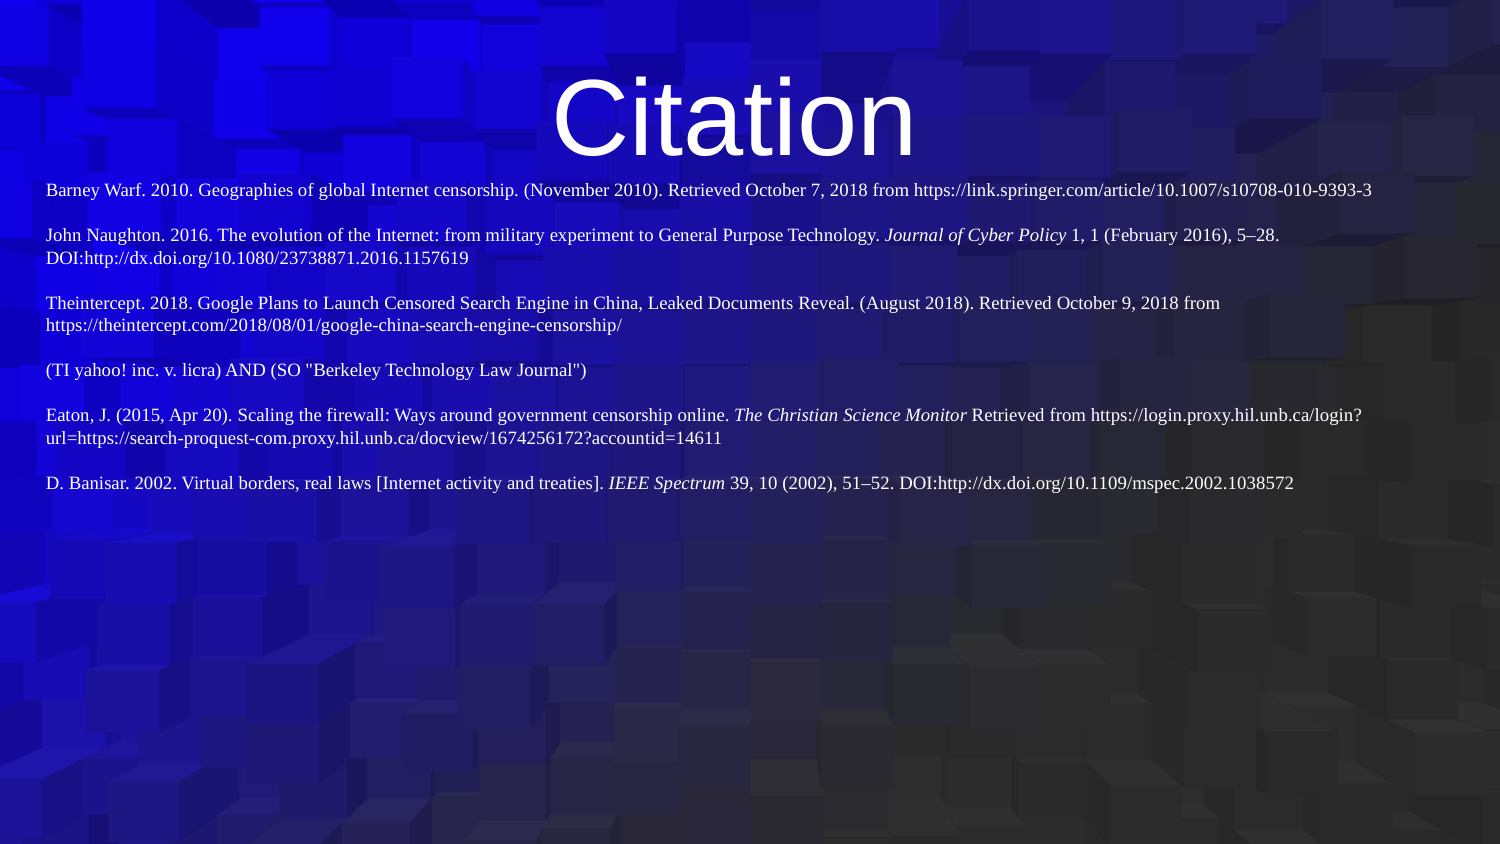

# Citation
Barney Warf. 2010. Geographies of global Internet censorship. (November 2010). Retrieved October 7, 2018 from https://link.springer.com/article/10.1007/s10708-010-9393-3

John Naughton. 2016. The evolution of the Internet: from military experiment to General Purpose Technology. Journal of Cyber Policy 1, 1 (February 2016), 5–28. DOI:http://dx.doi.org/10.1080/23738871.2016.1157619

Theintercept. 2018. Google Plans to Launch Censored Search Engine in China, Leaked Documents Reveal. (August 2018). Retrieved October 9, 2018 from https://theintercept.com/2018/08/01/google-china-search-engine-censorship/

(TI yahoo! inc. v. licra) AND (SO "Berkeley Technology Law Journal")

Eaton, J. (2015, Apr 20). Scaling the firewall: Ways around government censorship online. The Christian Science Monitor Retrieved from https://login.proxy.hil.unb.ca/login?url=https://search-proquest-com.proxy.hil.unb.ca/docview/1674256172?accountid=14611

D. Banisar. 2002. Virtual borders, real laws [Internet activity and treaties]. IEEE Spectrum 39, 10 (2002), 51–52. DOI:http://dx.doi.org/10.1109/mspec.2002.1038572